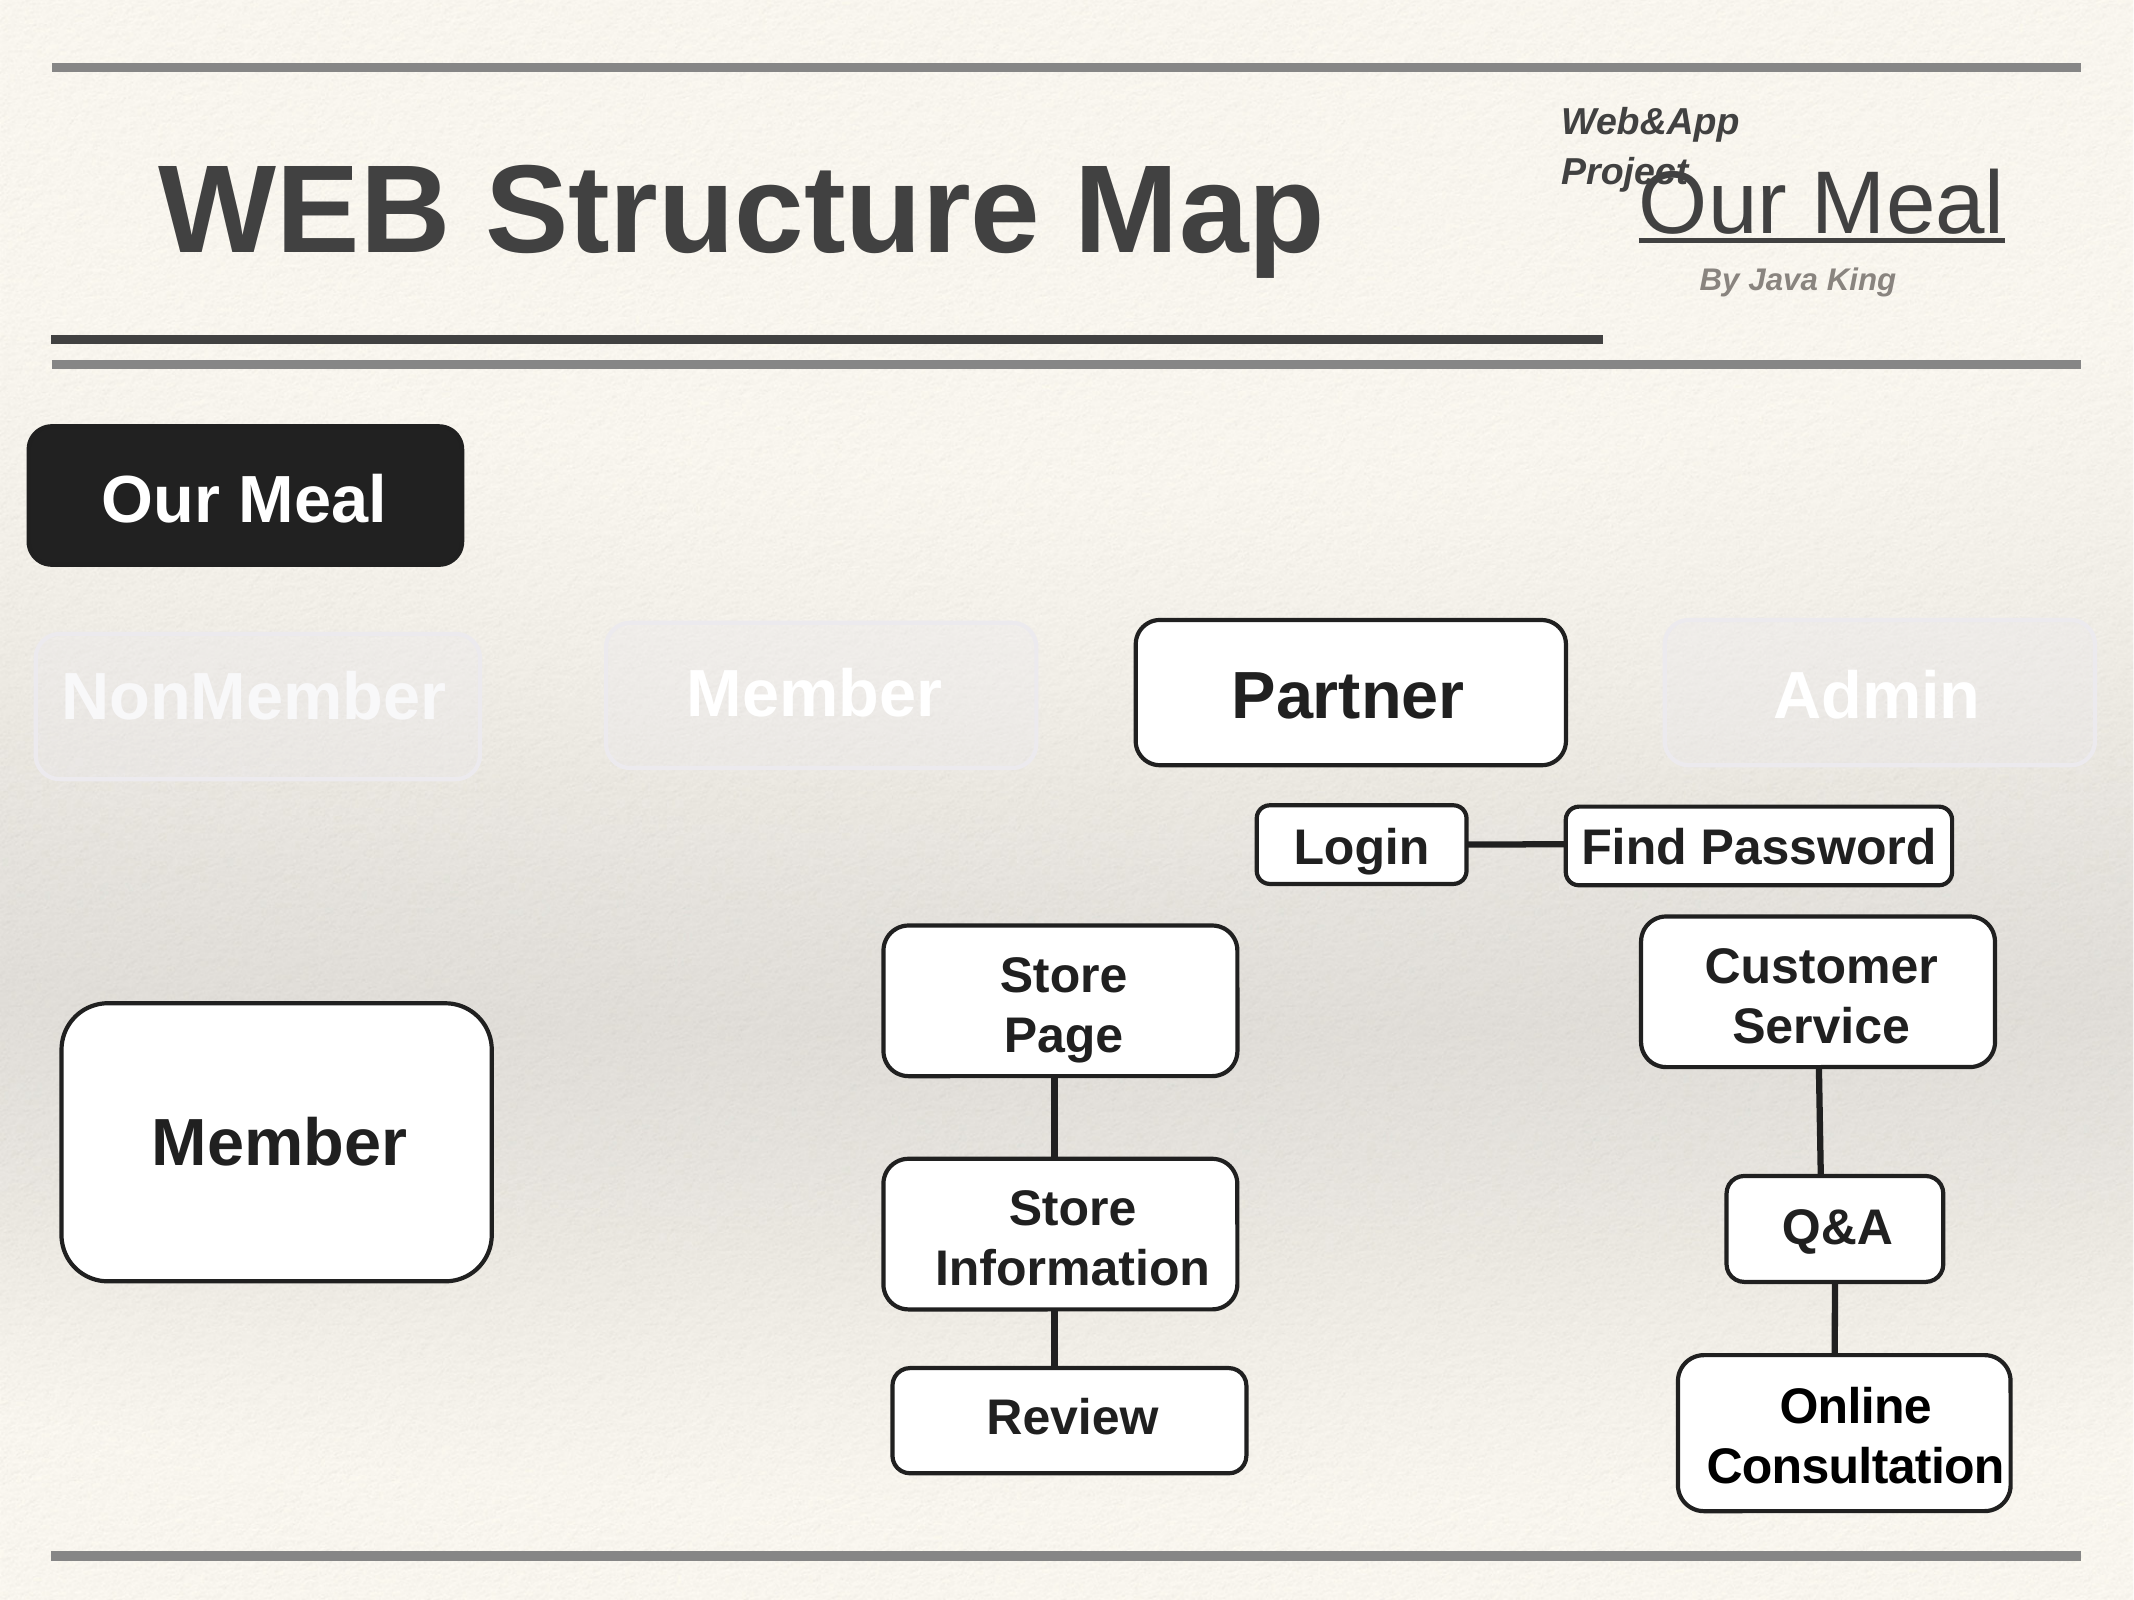

Web&App Project
WEB Structure Map
Our Meal
By Java King

Our Meal

Member
Partner
Admin
NonMember

Find Password

Login

Customer
Service
Store
Page

Member

Store
Information

Q&A

Online Consultation

Review